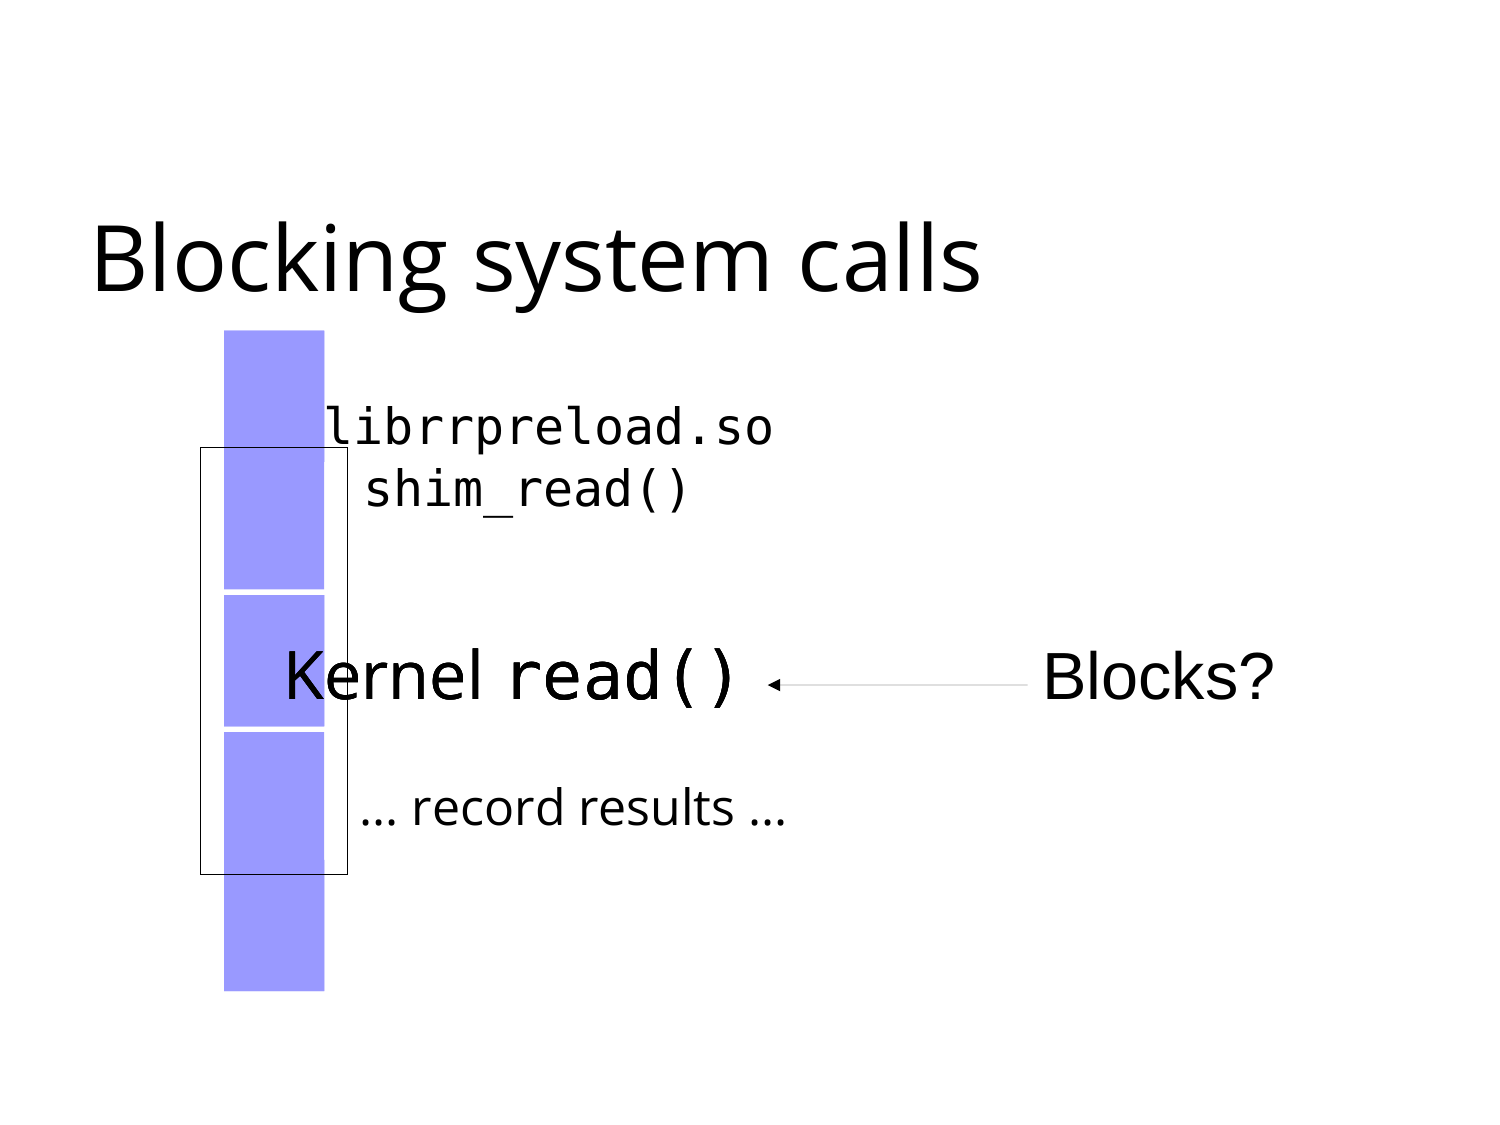

Blocking system calls

librrpreload.so

shim_read()

Kernel read()
Kernel read()
Kernel read()
Blocks?

... record results ...